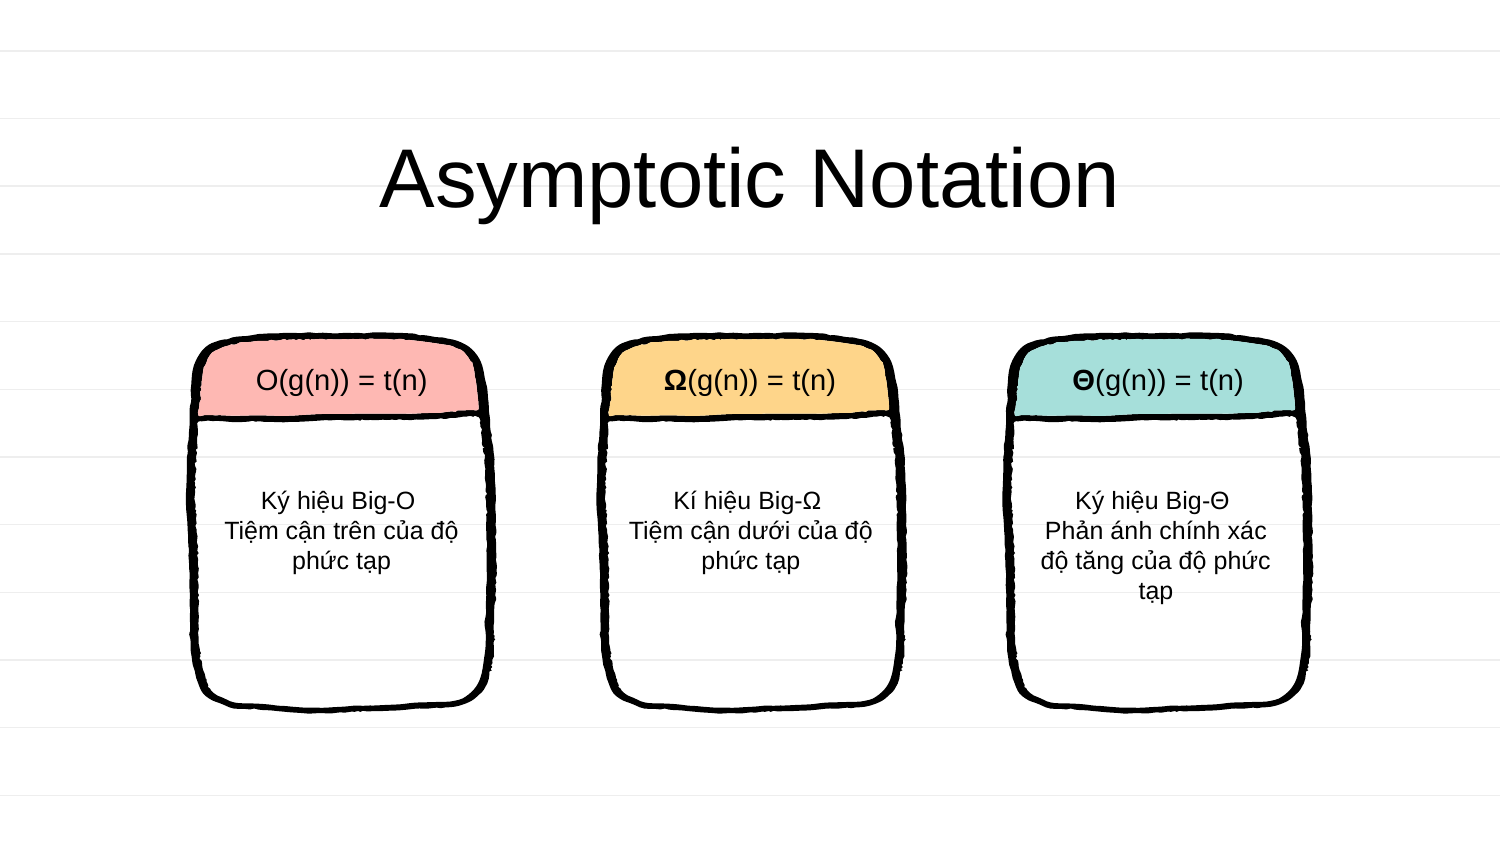

Asymptotic Notation
# O(g(n)) = t(n)
Ω(g(n)) = t(n)
Θ(g(n)) = t(n)

Ký hiệu Big-O
Tiệm cận trên của độ phức tạp
Ký hiệu Big-Θ
Phản ánh chính xác độ tăng của độ phức tạp
Kí hiệu Big-Ω
Tiệm cận dưới của độ phức tạp